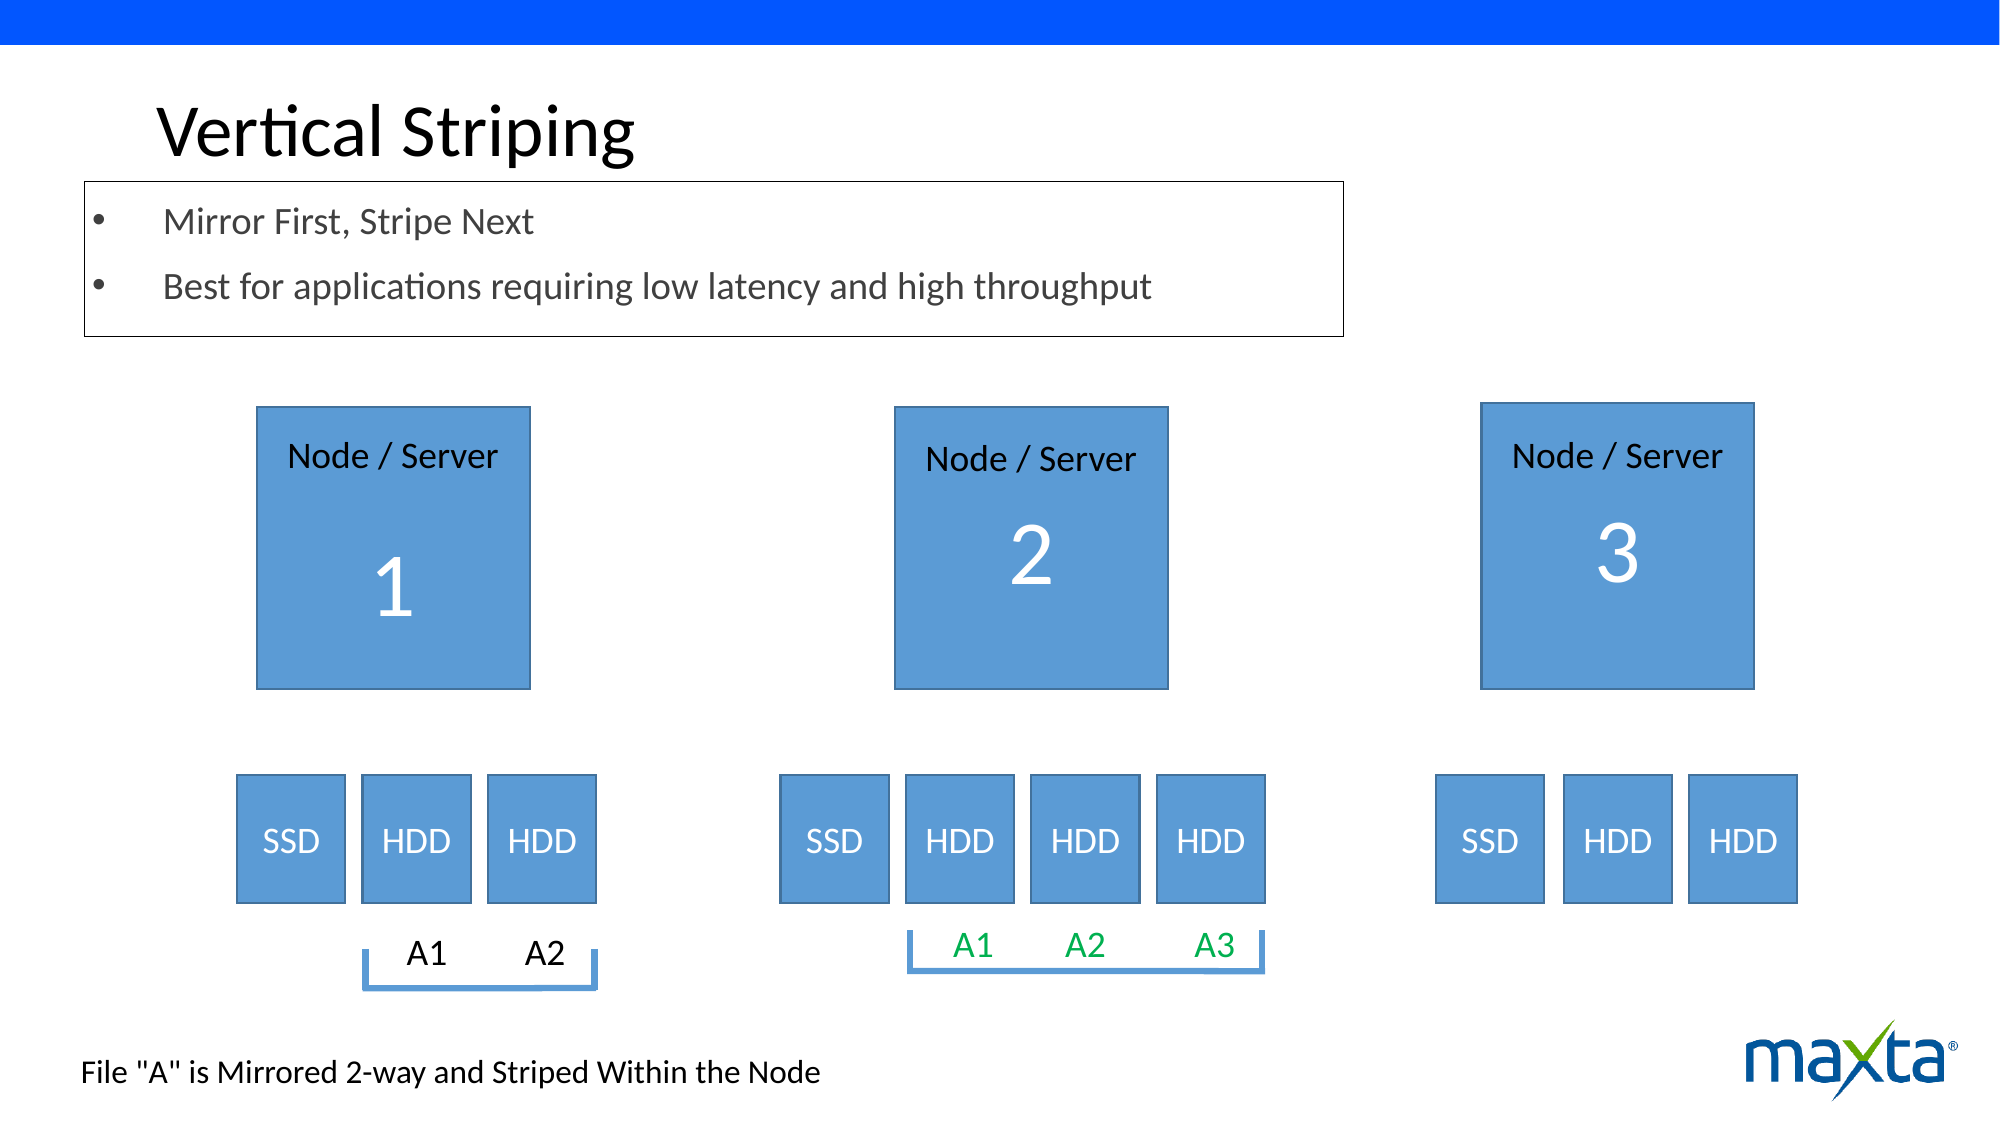

# Vertical Striping
Mirror First, Stripe Next
Best for applications requiring low latency and high throughput

3

1

2
Node / Server
Node / Server
Node / Server

SSD

HDD

HDD

HDD

HDD

HDD

SSD

SSD

HDD

HDD
A1
A2
A3
A1
A2

File "A" is Mirrored 2-way and Striped Within the Node